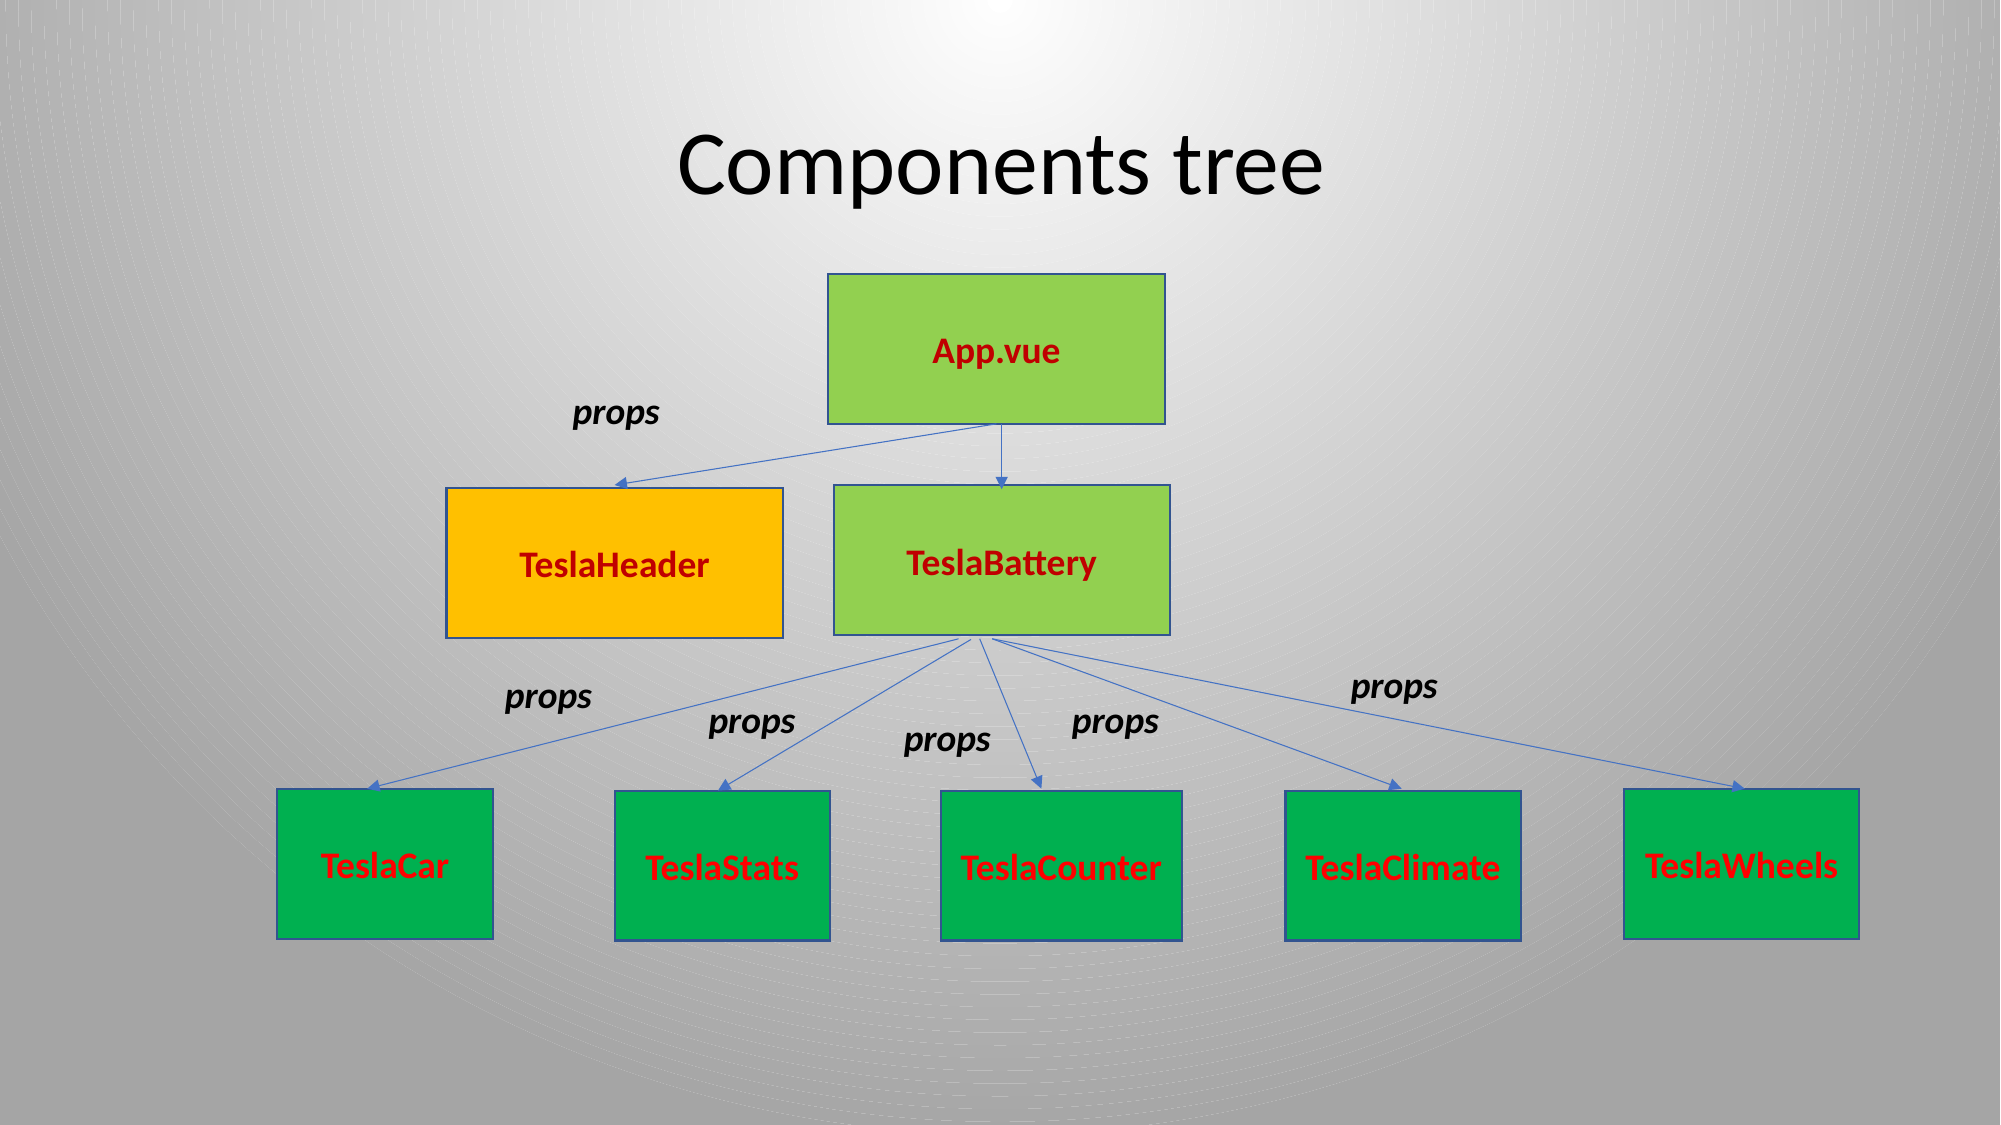

# Components tree
App.vue

props
TeslaBattery
TeslaHeader
props
props
props
props
props
TeslaCar
TeslaWheels
TeslaStats
TeslaCounter
TeslaClimate